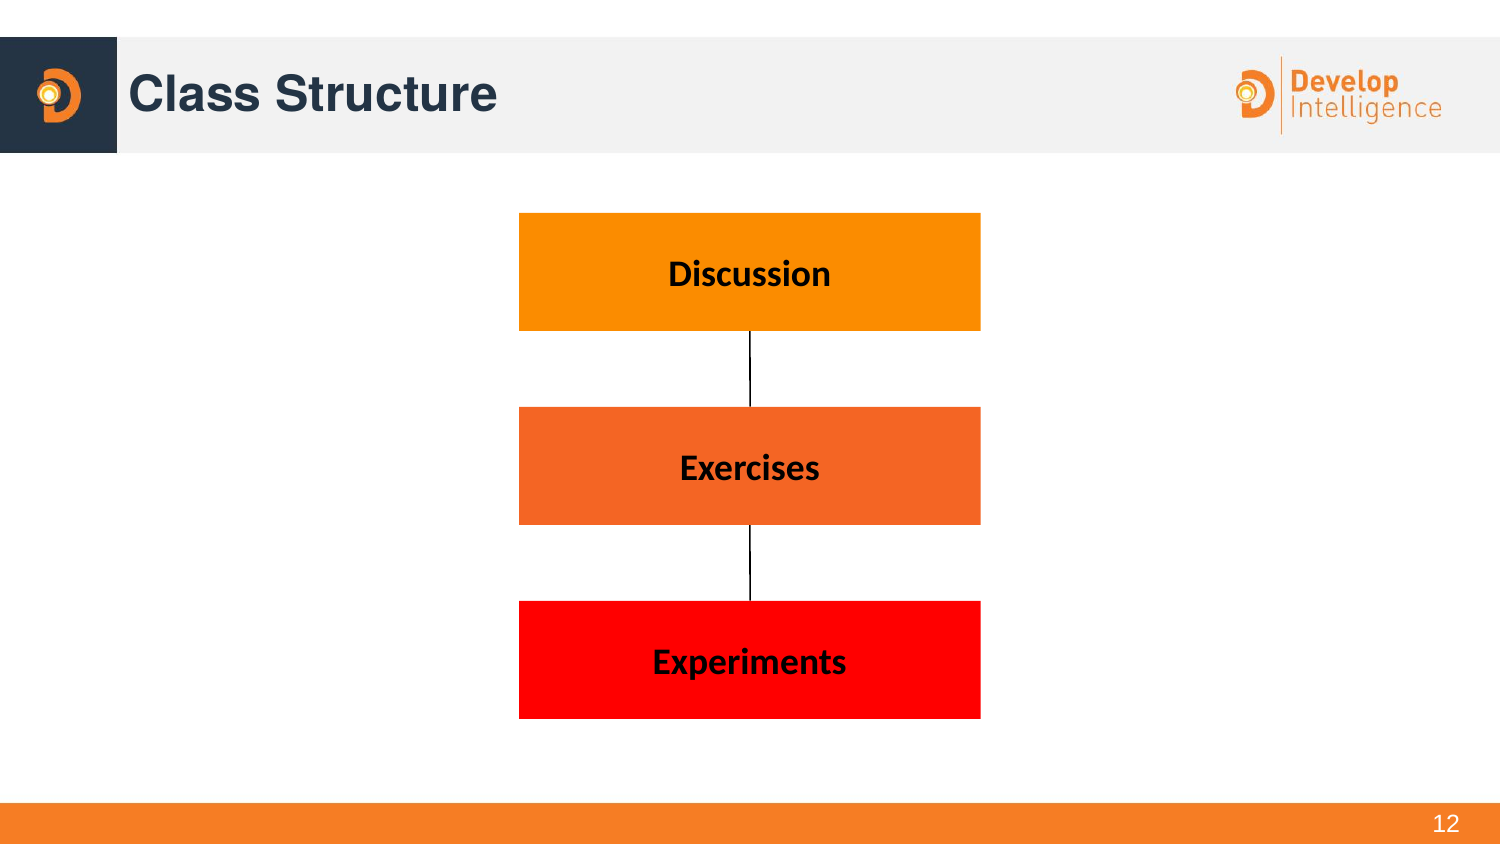

# Class Structure
Discussion

Exercises

Experiments
12